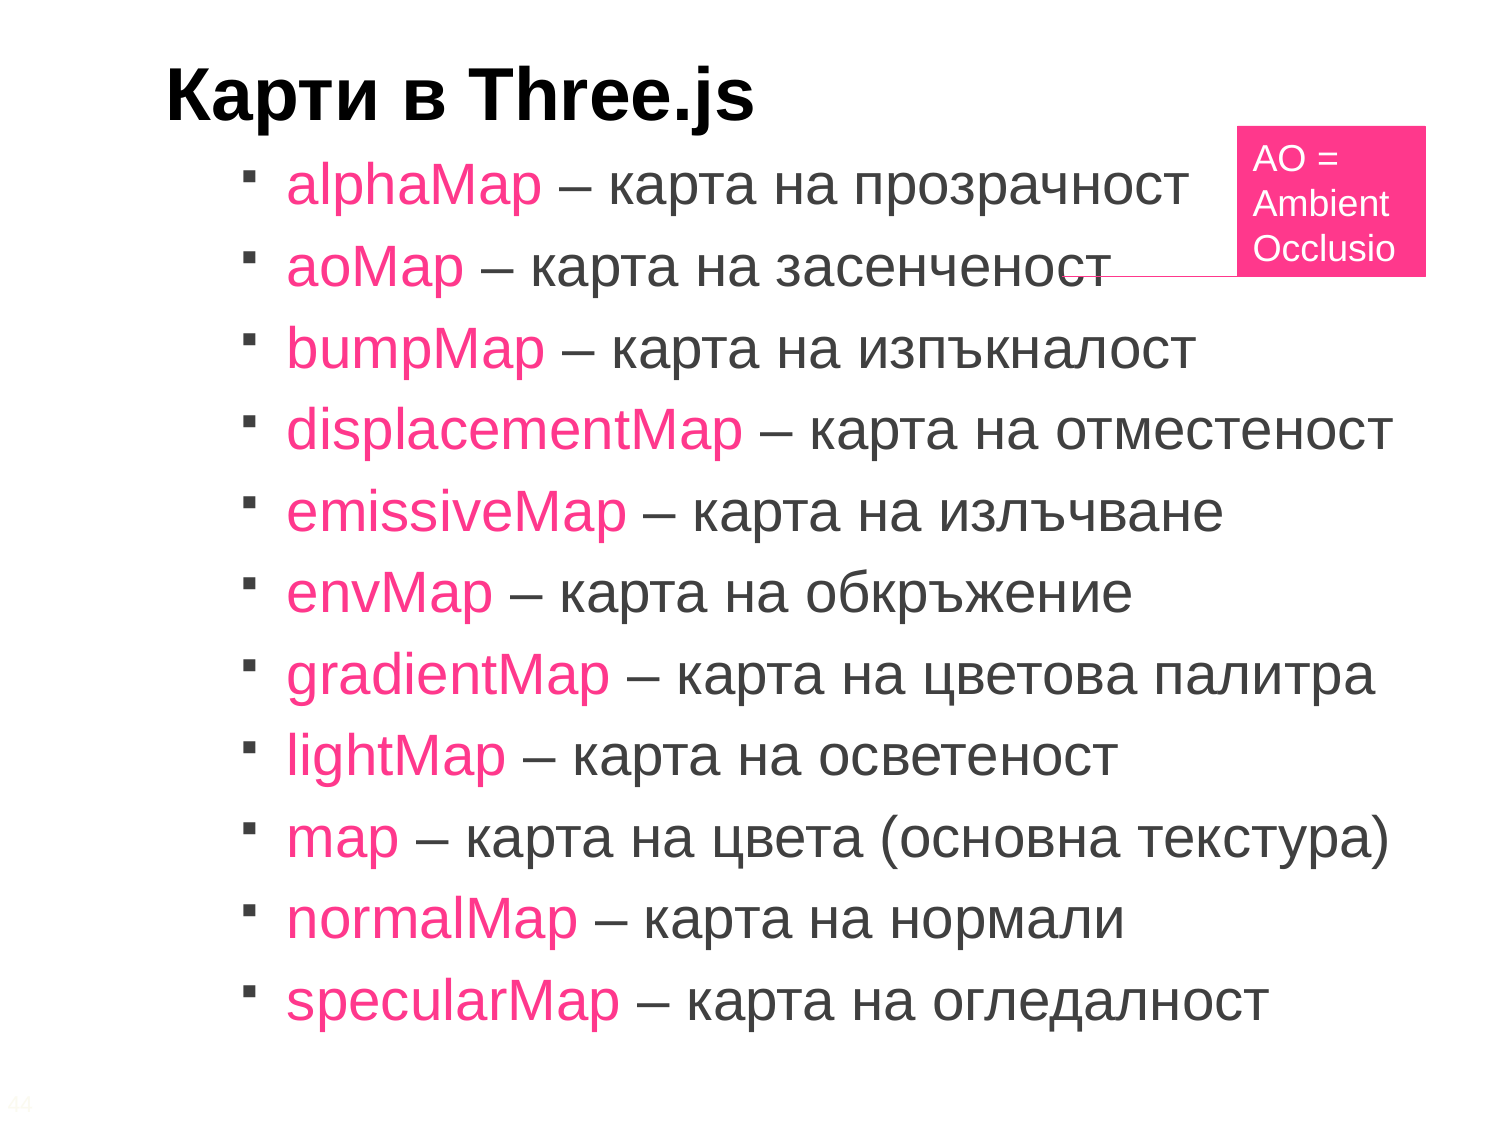

Карти в Three.js
alphaMap – карта на прозрачност
aoMap – карта на засенченост
bumpMap – карта на изпъкналост
displacementMap – карта на отместеност
emissiveMap – карта на излъчване
envMap – карта на обкръжение
gradientMap – карта на цветова палитра
lightMap – карта на осветеност
map – карта на цвета (основна текстура)
normalMap – карта на нормали
specularMap – карта на огледалност

AO = Ambient Occlusion